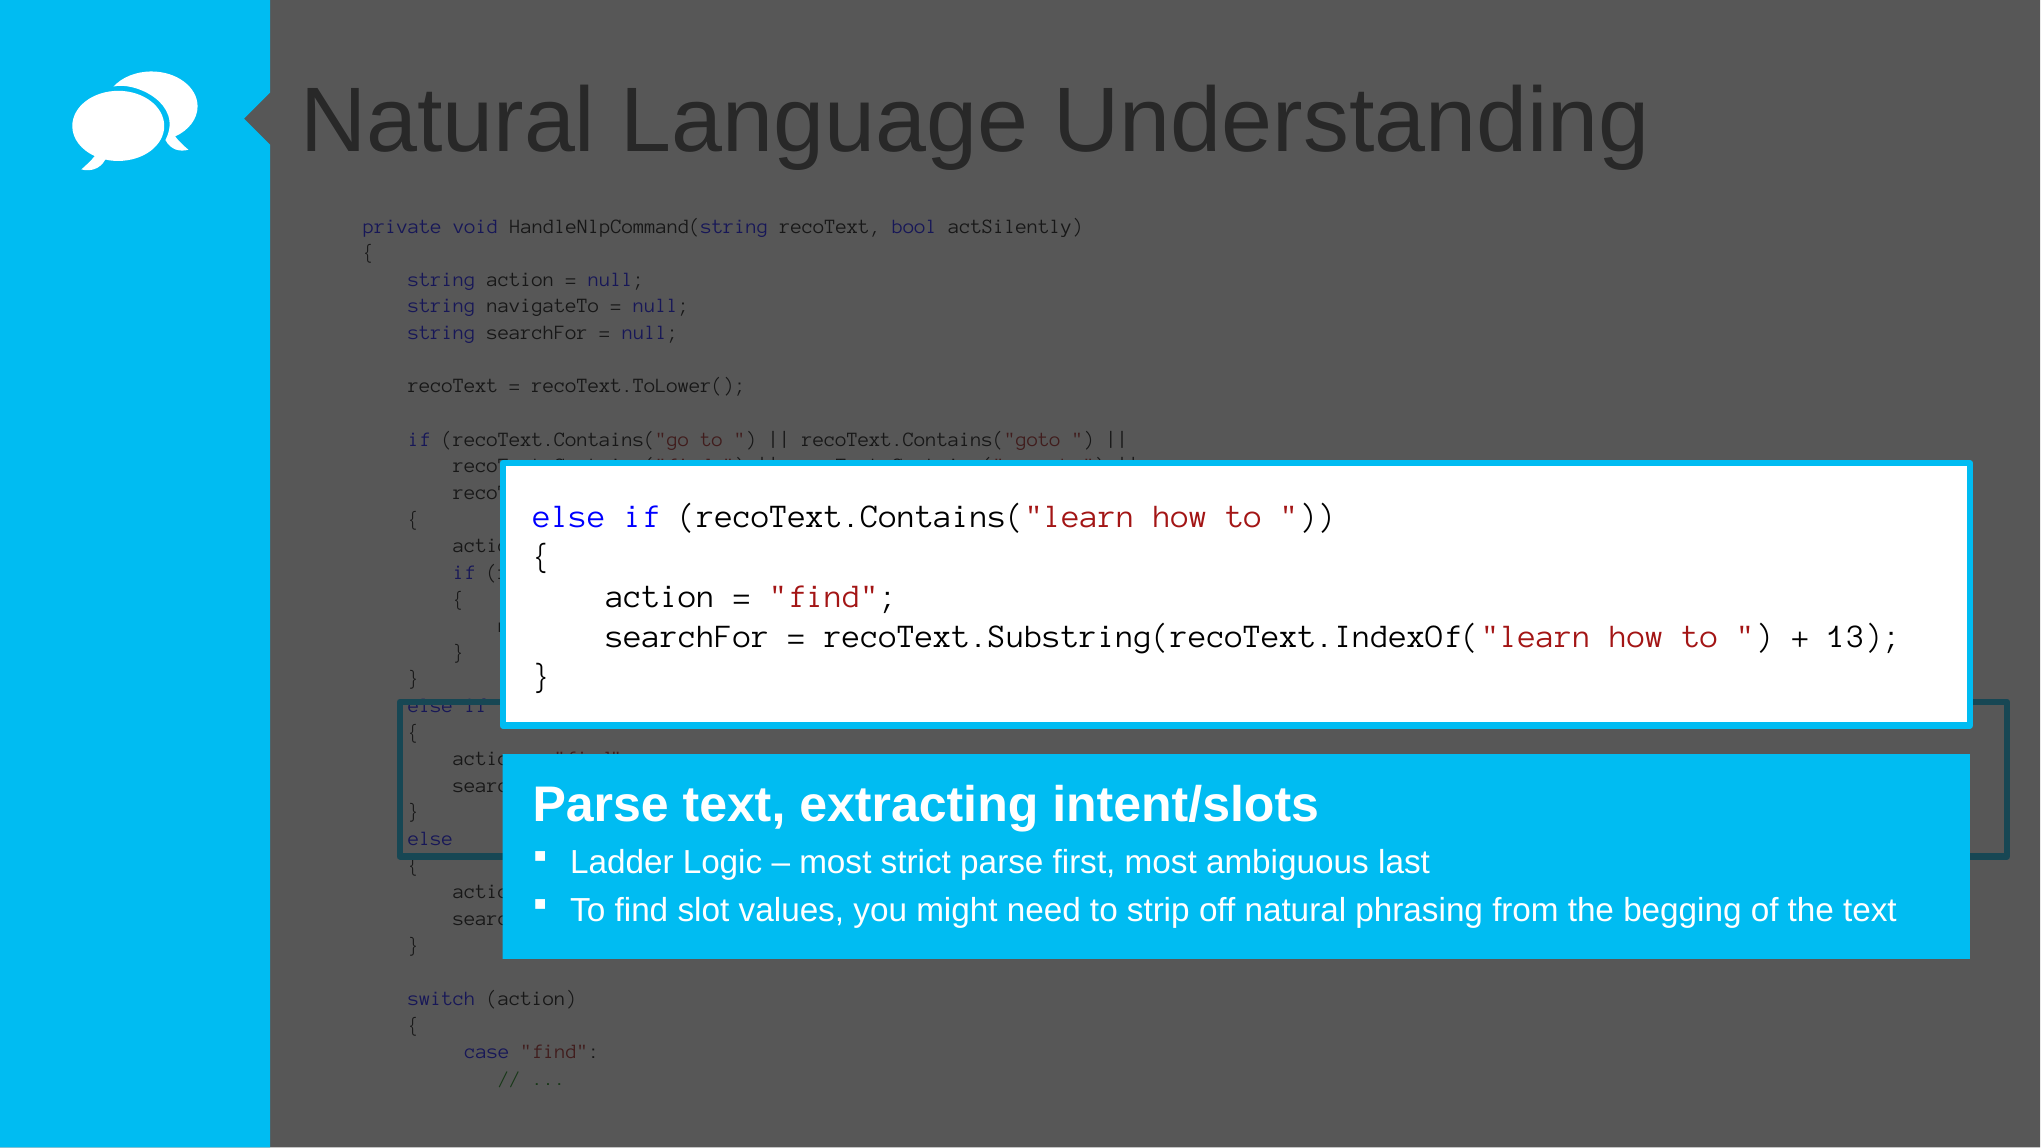

Natural Language Understanding
private void HandleNlpCommand(string recoText, bool actSilently)
{
    string action = null;
    string navigateTo = null;
    string searchFor = null;

    recoText = recoText.ToLower();

    if (recoText.Contains("go to ") || recoText.Contains("goto ") ||
        recoText.Contains("find ") || recoText.Contains("search ") ||
        recoText.Contains("show me "))
    {
        action = "navigate";
        if (recoText.Contains("windows phone dev center"))
        {
            navigateTo = "http://dev.windowsphone.com";
        }
    }
    else if (recoText.Contains("learn how to "))
    {
        action = "find";
        searchFor = recoText.Substring(recoText.IndexOf("learn how to ") + 13);
    }
    else
    {
        action = "find";
        searchFor = recoText;
    }

    switch (action)
    {
         case "find":
            // ...

else if (recoText.Contains("learn how to "))
{
    action = "find";
    searchFor = recoText.Substring(recoText.IndexOf("learn how to ") + 13);
}

Parse text, extracting intent/slots
Ladder Logic – most strict parse first, most ambiguous last
To find slot values, you might need to strip off natural phrasing from the begging of the text